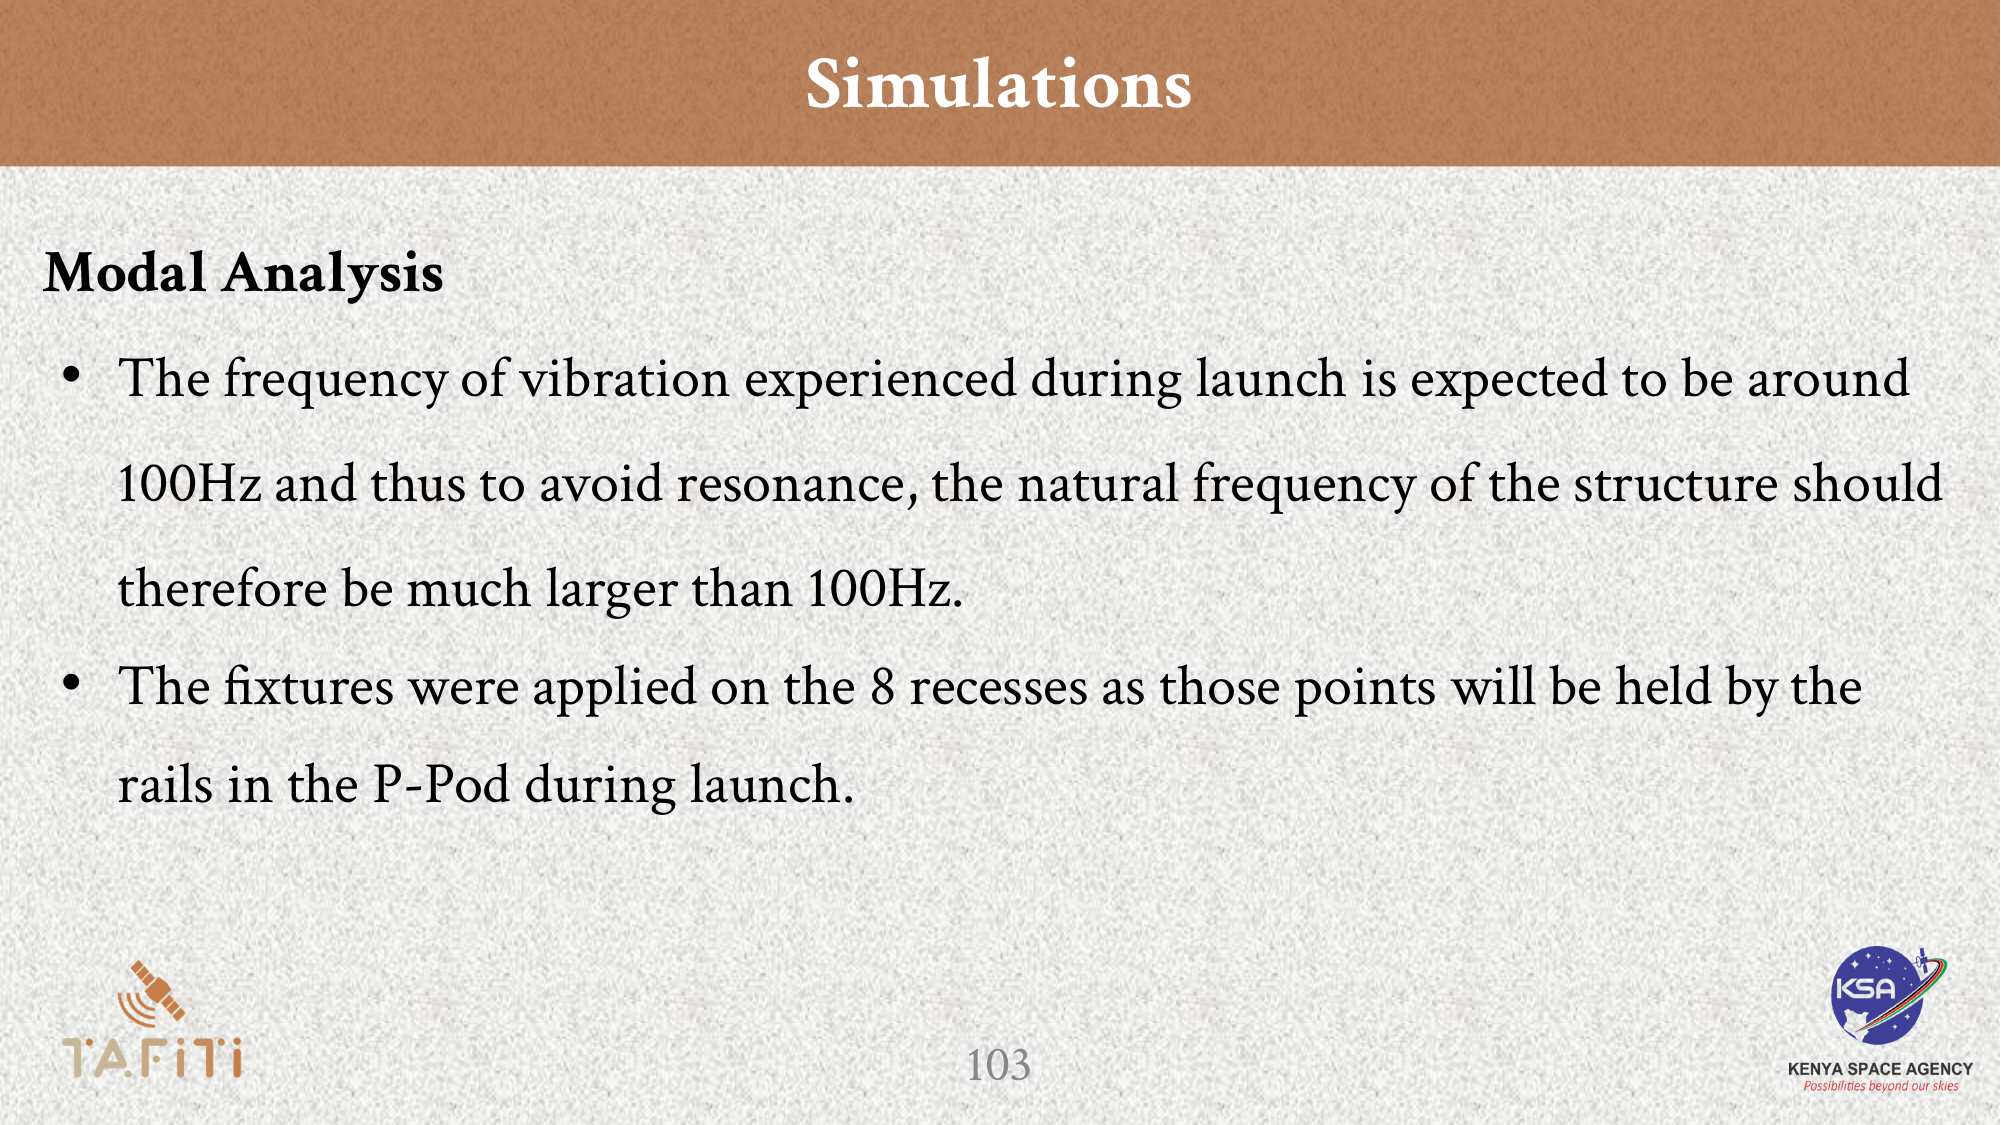

# Simulations
Modal Analysis
The frequency of vibration experienced during launch is expected to be around 100Hz and thus to avoid resonance, the natural frequency of the structure should therefore be much larger than 100Hz.
The fixtures were applied on the 8 recesses as those points will be held by the rails in the P-Pod during launch.
103